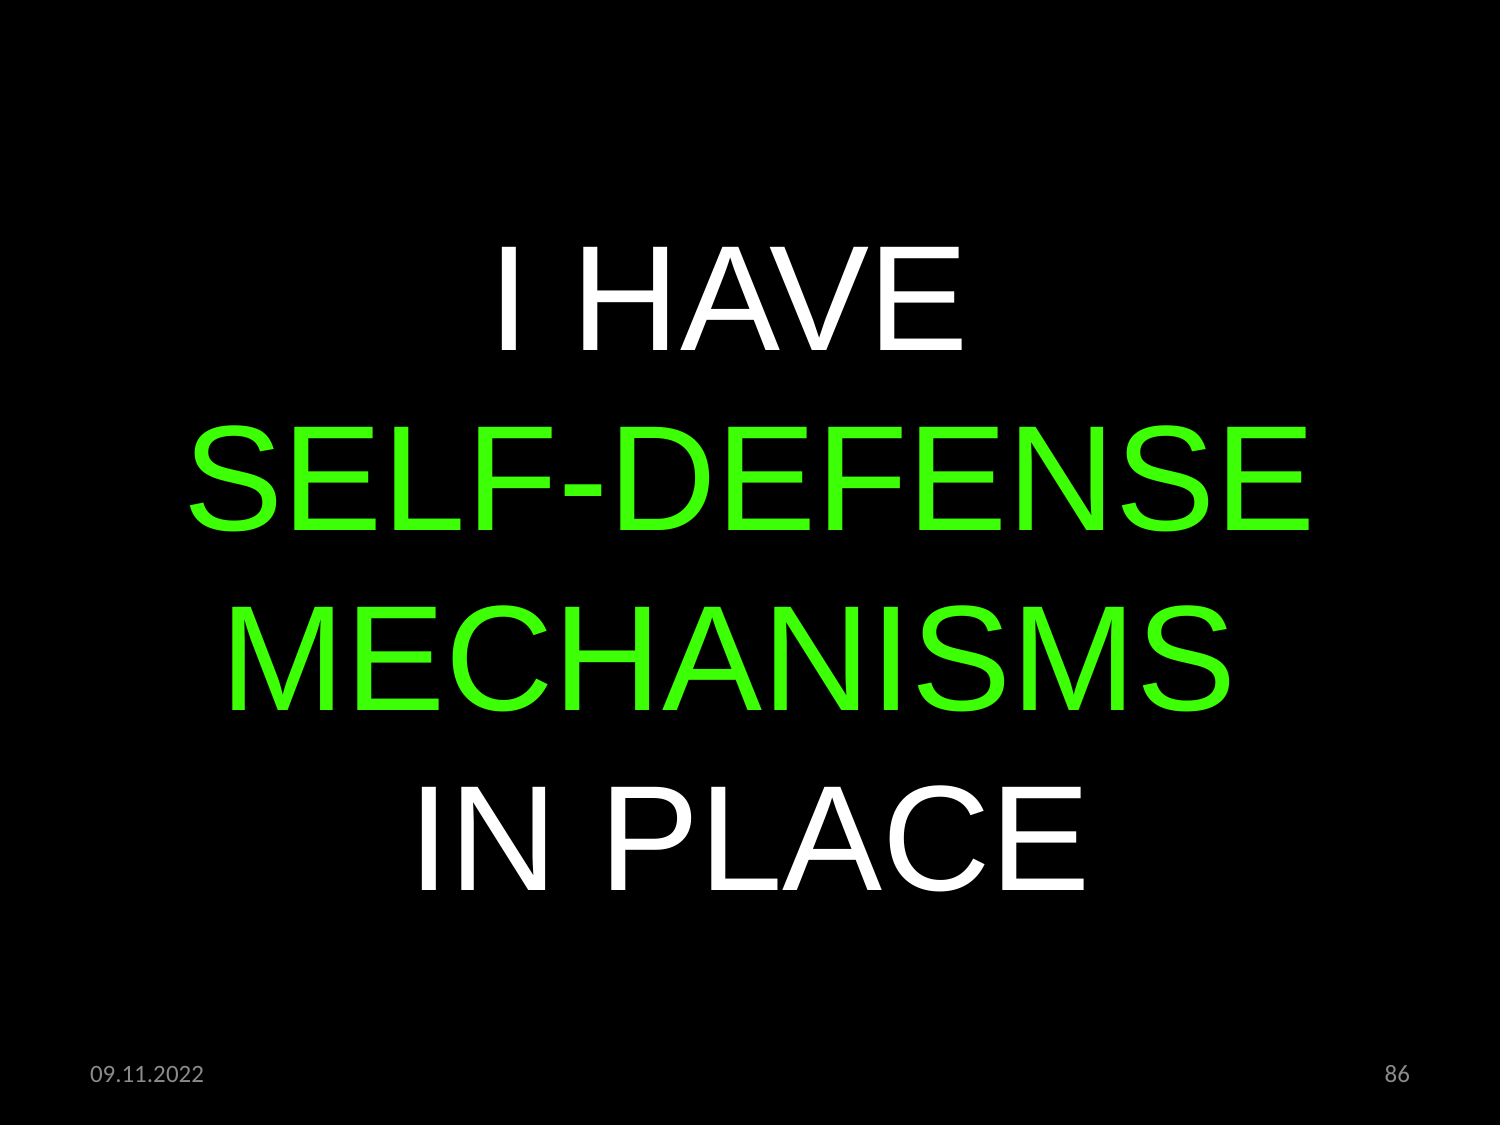

I HAVE
SELF-DEFENSE MECHANISMS
IN PLACE
09.11.2022
86